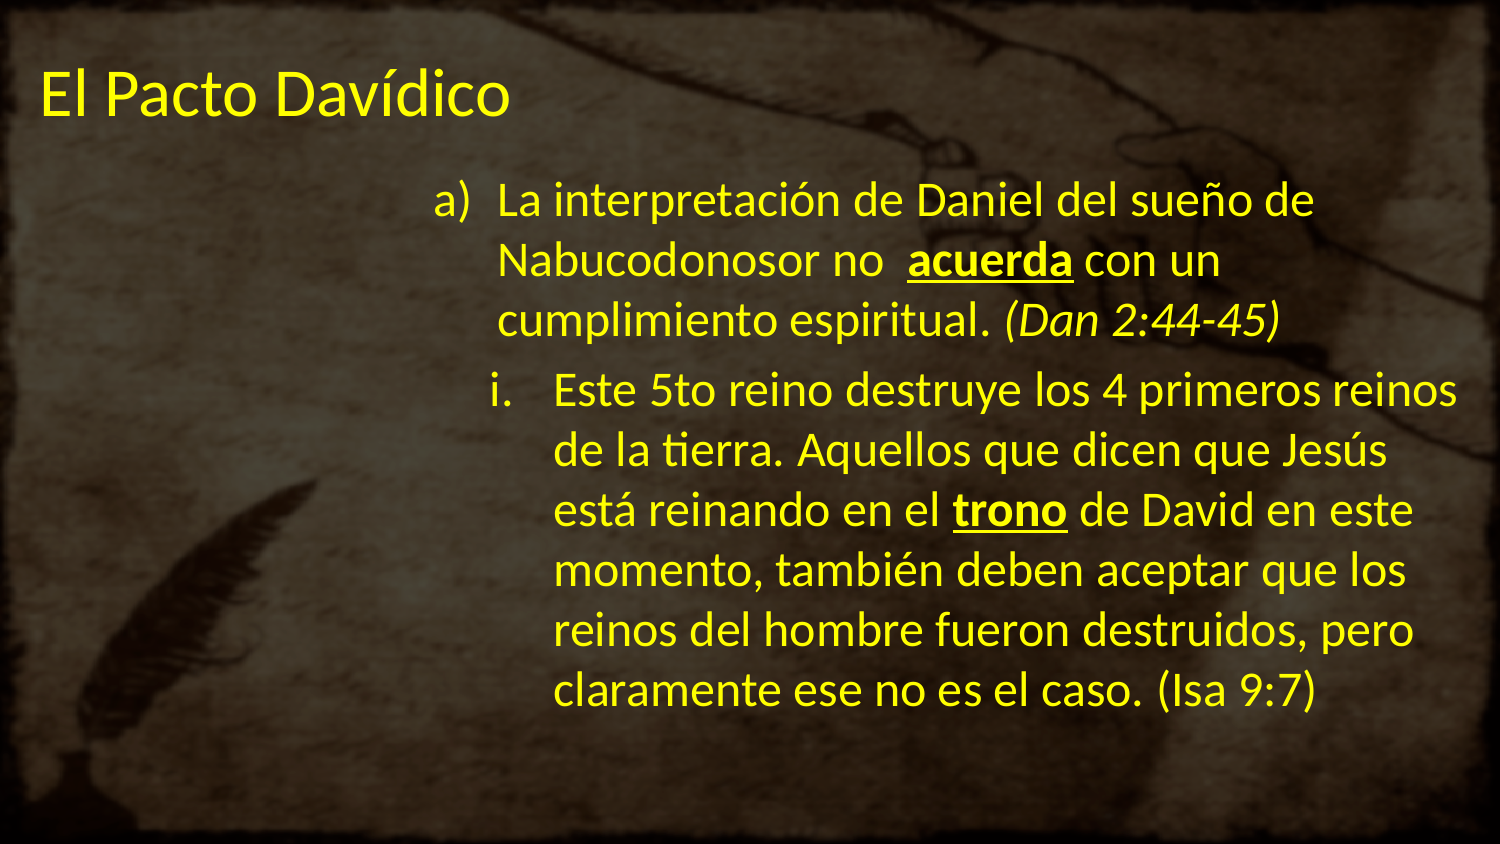

# El Pacto Davídico
La interpretación de Daniel del sueño de Nabucodonosor no  acuerda con un cumplimiento espiritual. (Dan 2:44-45)
Este 5to reino destruye los 4 primeros reinos de la tierra. Aquellos que dicen que Jesús está reinando en el trono de David en este momento, también deben aceptar que los reinos del hombre fueron destruidos, pero claramente ese no es el caso. (Isa 9:7)